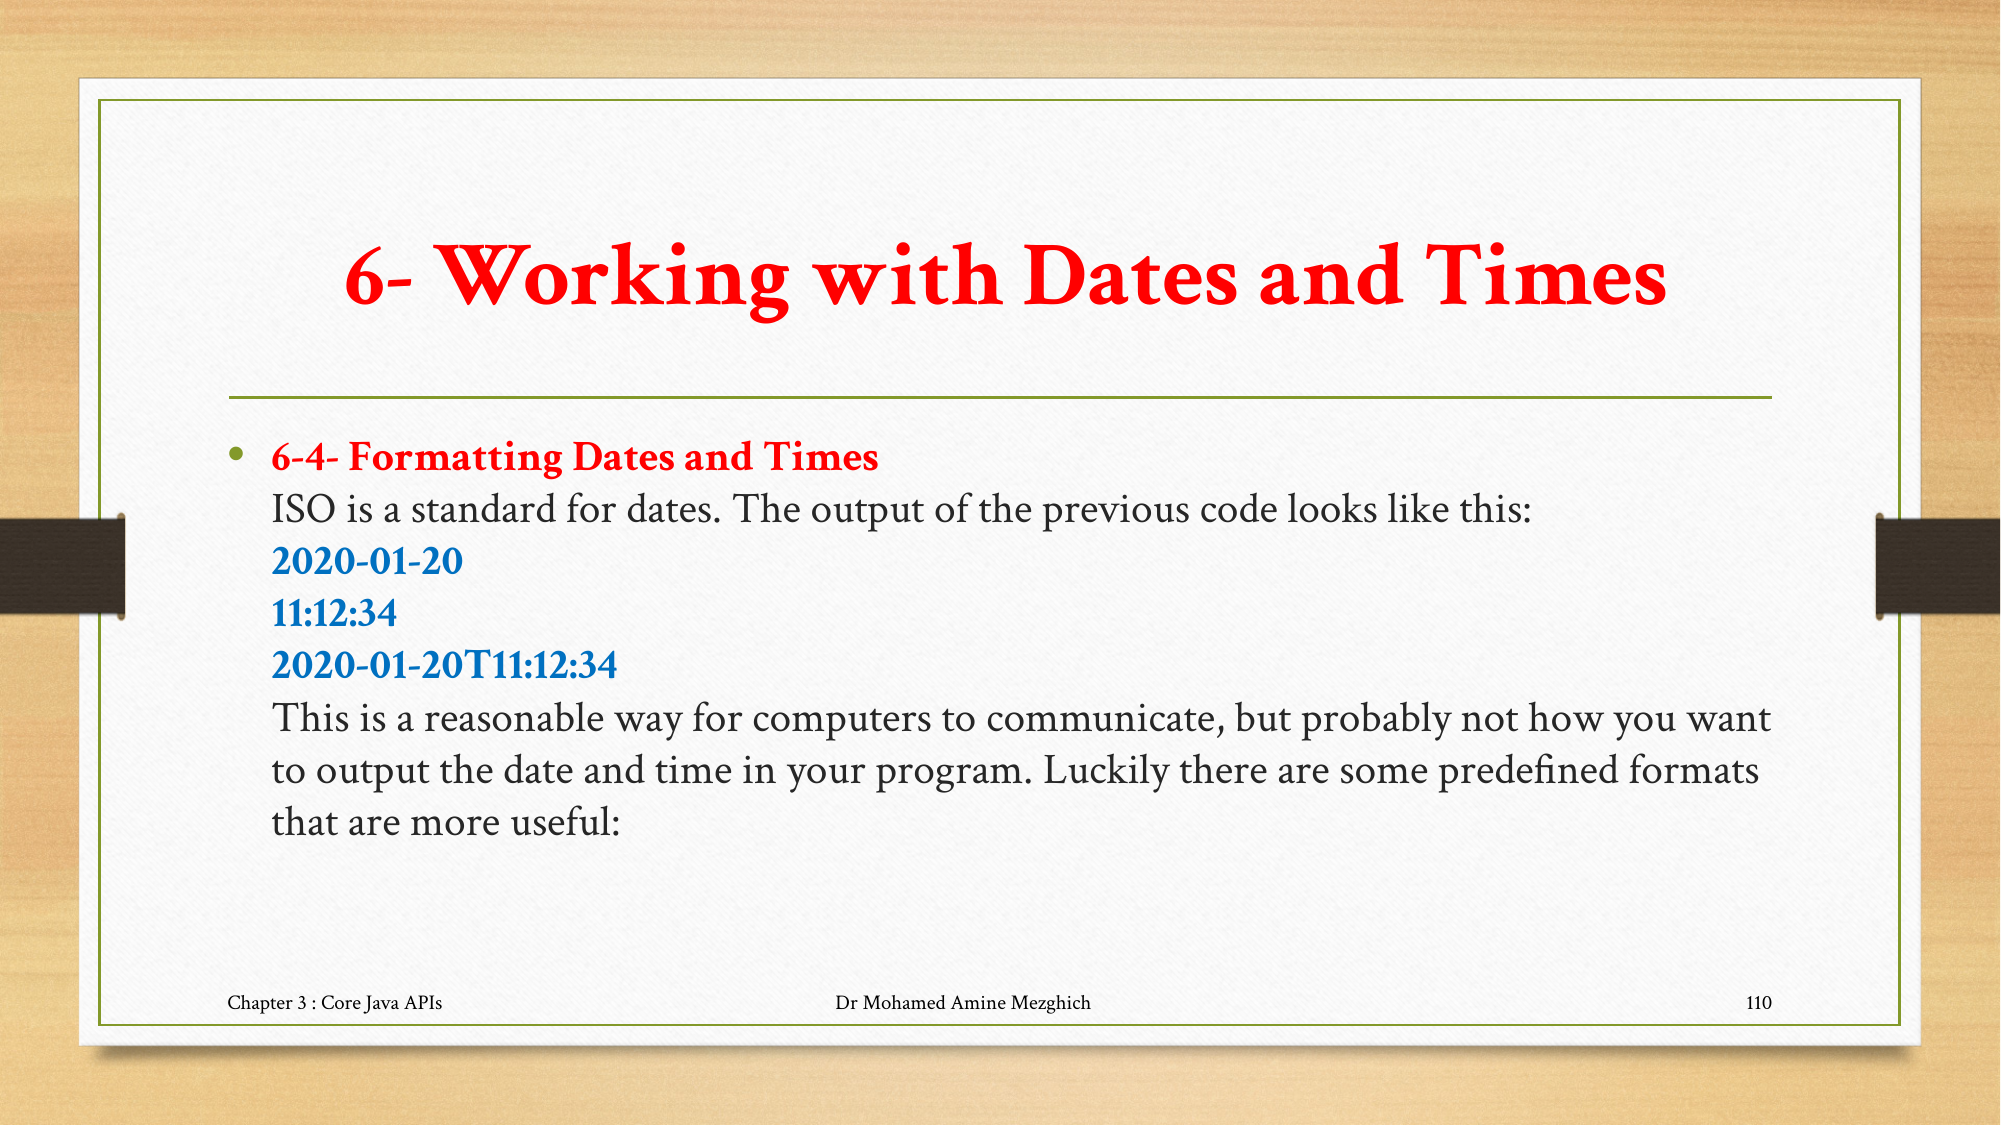

# 6- Working with Dates and Times
6-4- Formatting Dates and Times
ISO is a standard for dates. The output of the previous code looks like this:
2020-01-20
11:12:34
2020-01-20T11:12:34
This is a reasonable way for computers to communicate, but probably not how you want
to output the date and time in your program. Luckily there are some predefined formats
that are more useful:
Chapter 3 : Core Java APIs                                                                                   Dr Mohamed Amine Mezghich
110